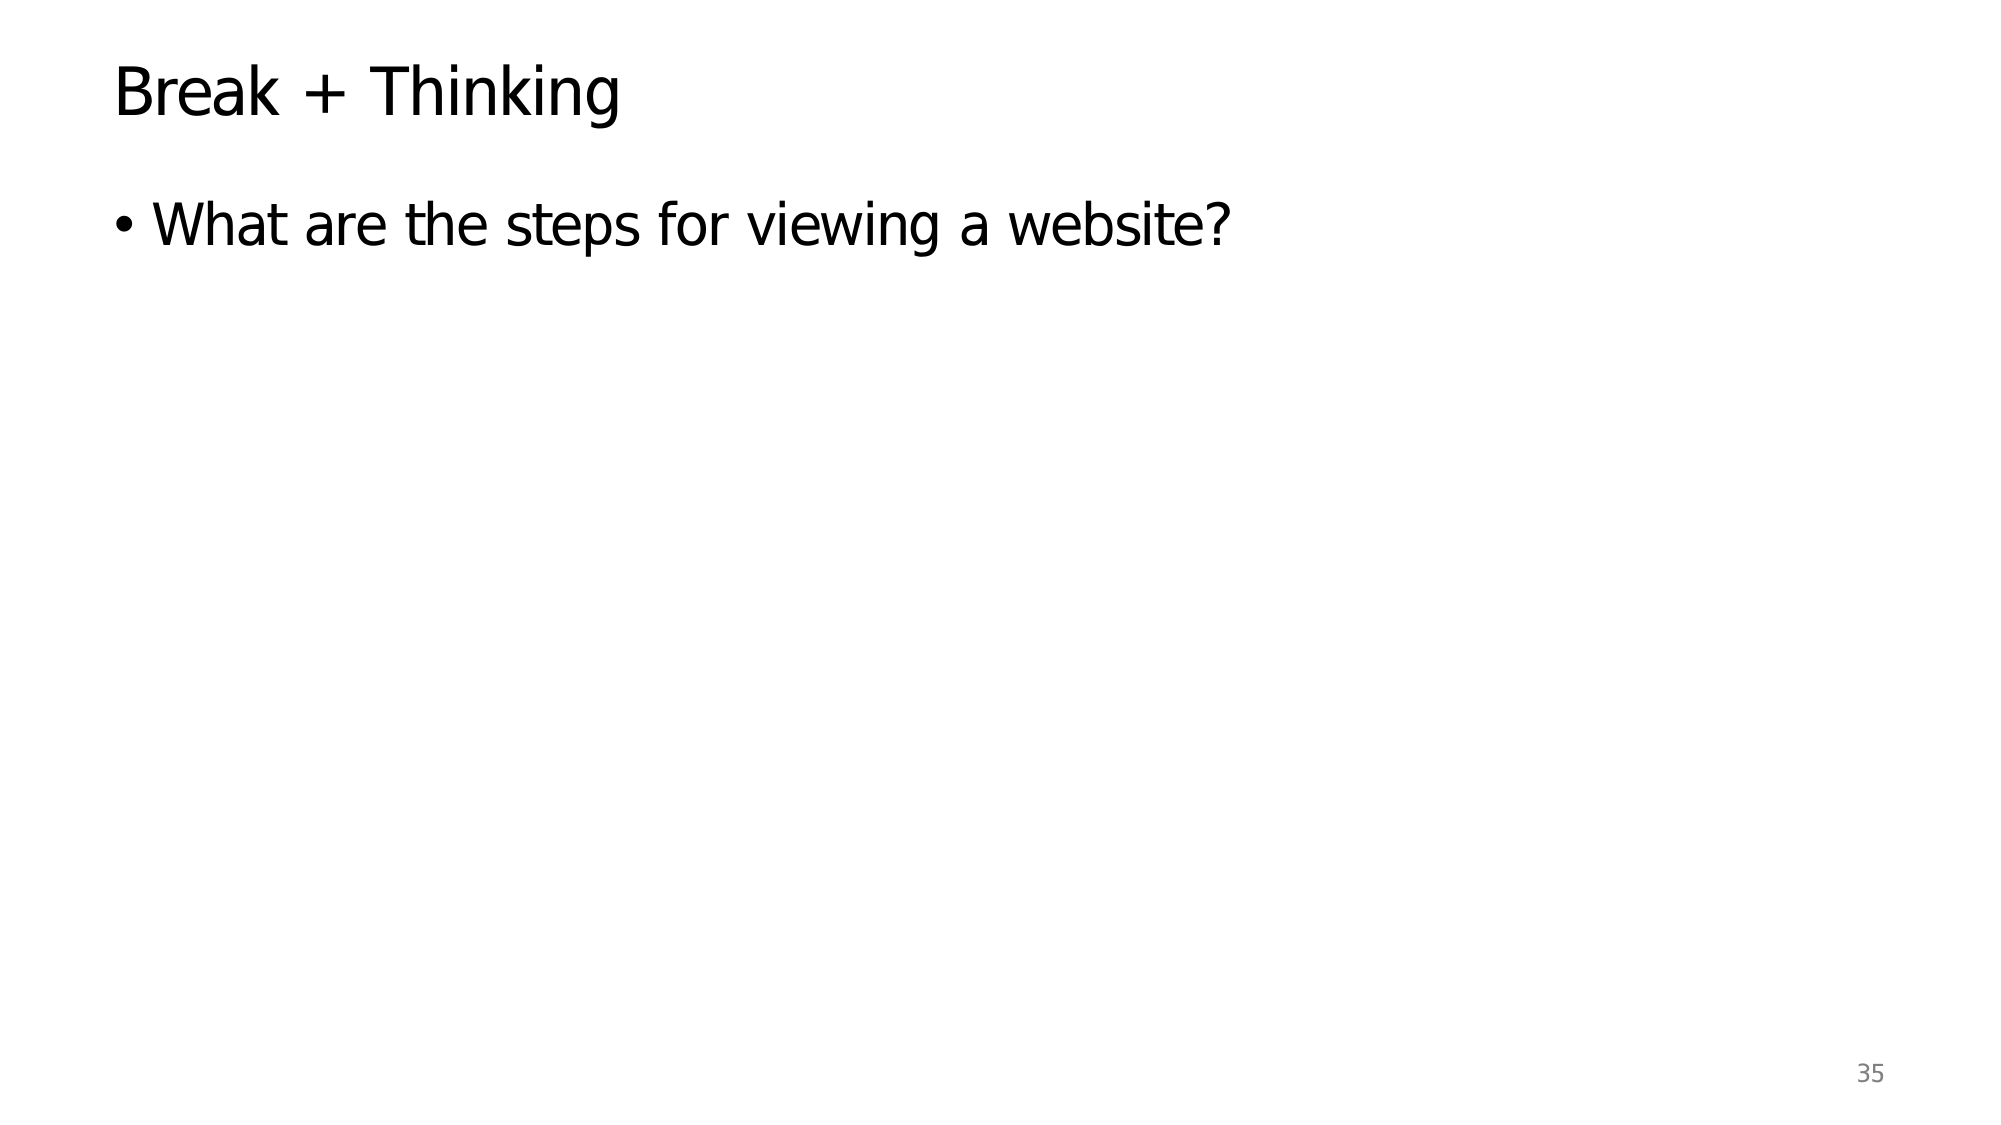

# Break + Thinking
What are the steps for viewing a website?

35